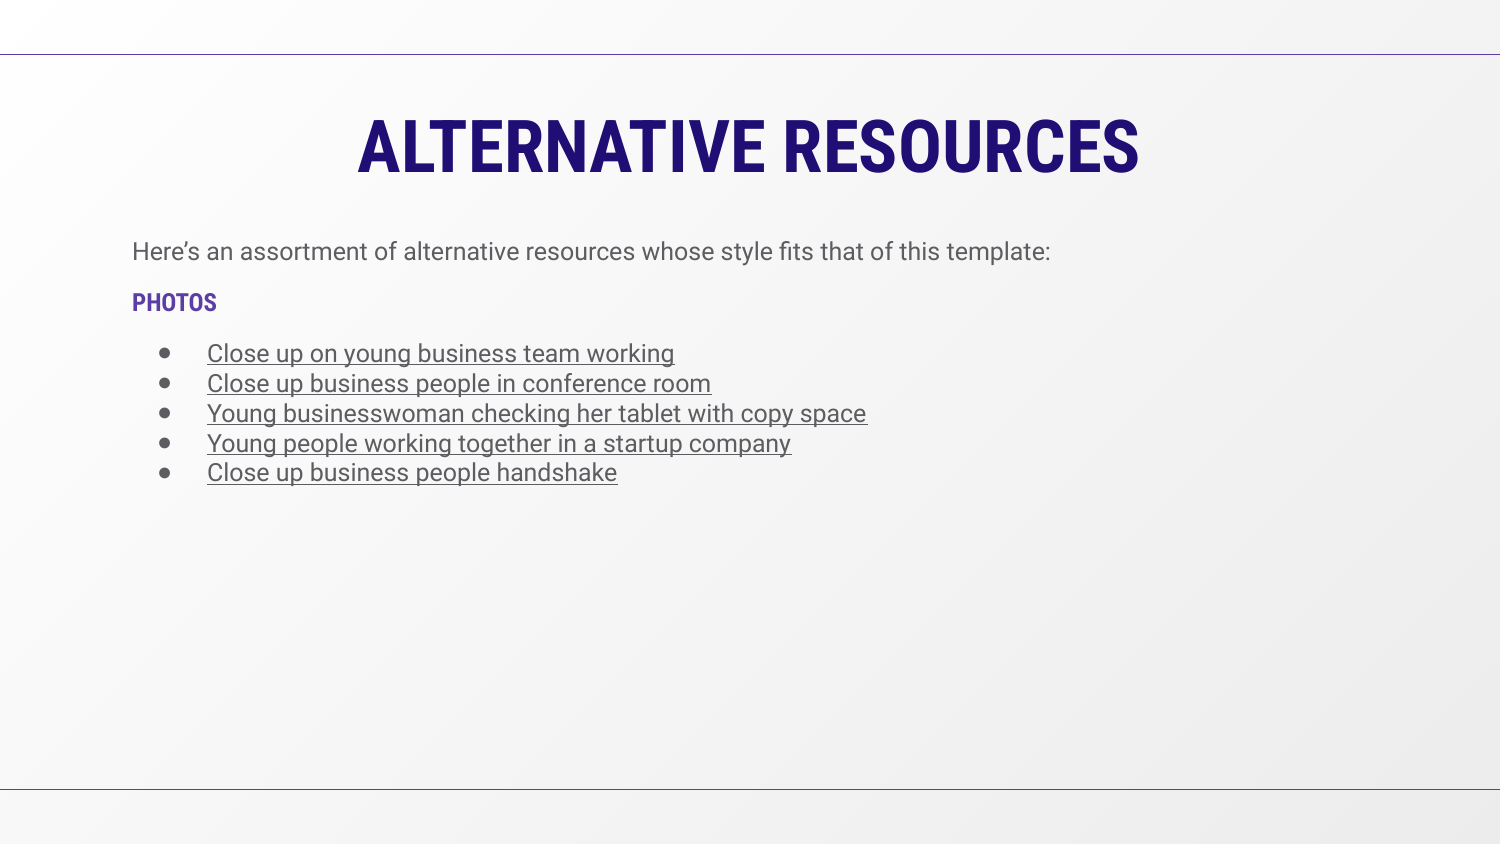

# ALTERNATIVE RESOURCES
Here’s an assortment of alternative resources whose style fits that of this template:
PHOTOS
Close up on young business team working
Close up business people in conference room
Young businesswoman checking her tablet with copy space
Young people working together in a startup company
Close up business people handshake